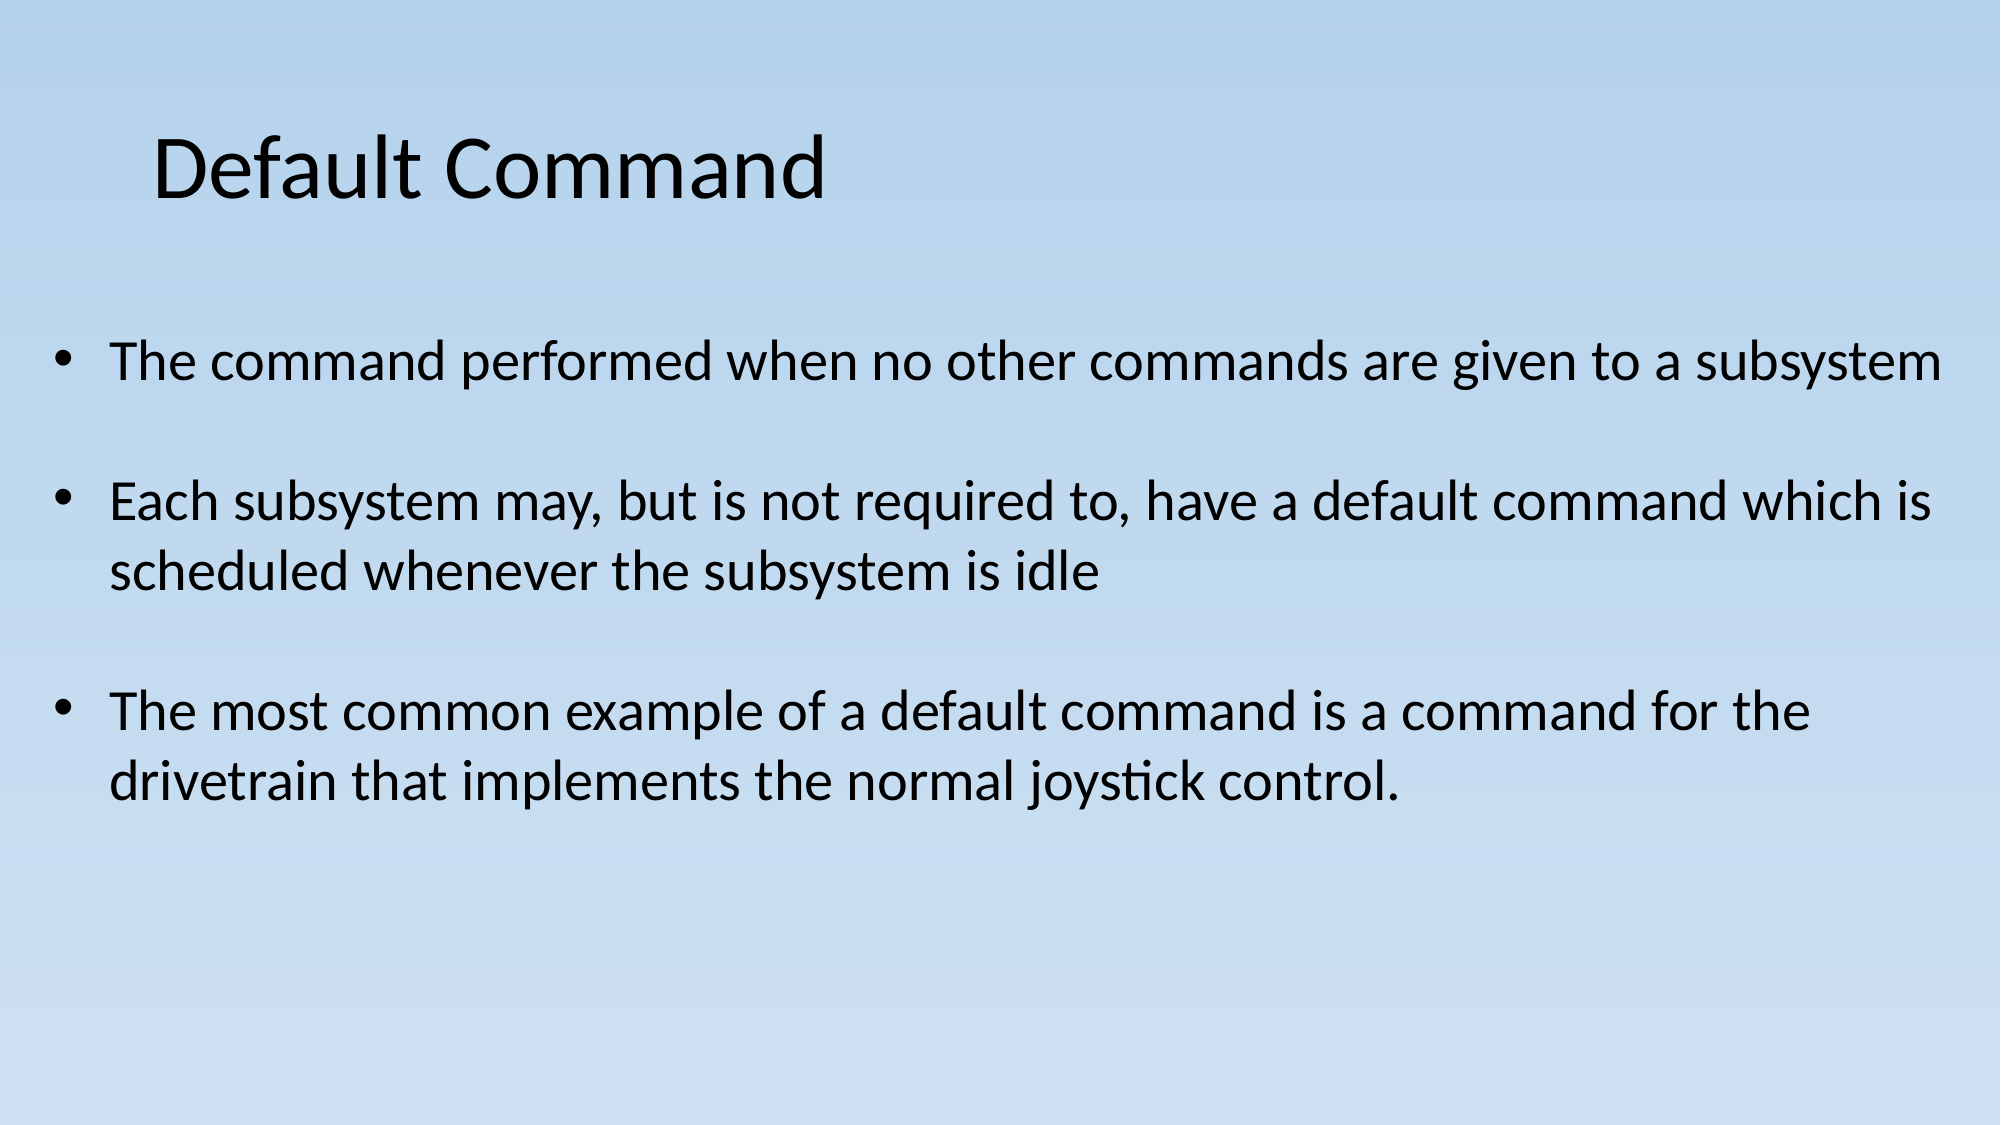

# Default Command

The command performed when no other commands are given to a subsystem

Each subsystem may, but is not required to, have a default command which is
scheduled whenever the subsystem is idle
The most common example of a default command is a command for the
drivetrain that implements the normal joystick control.